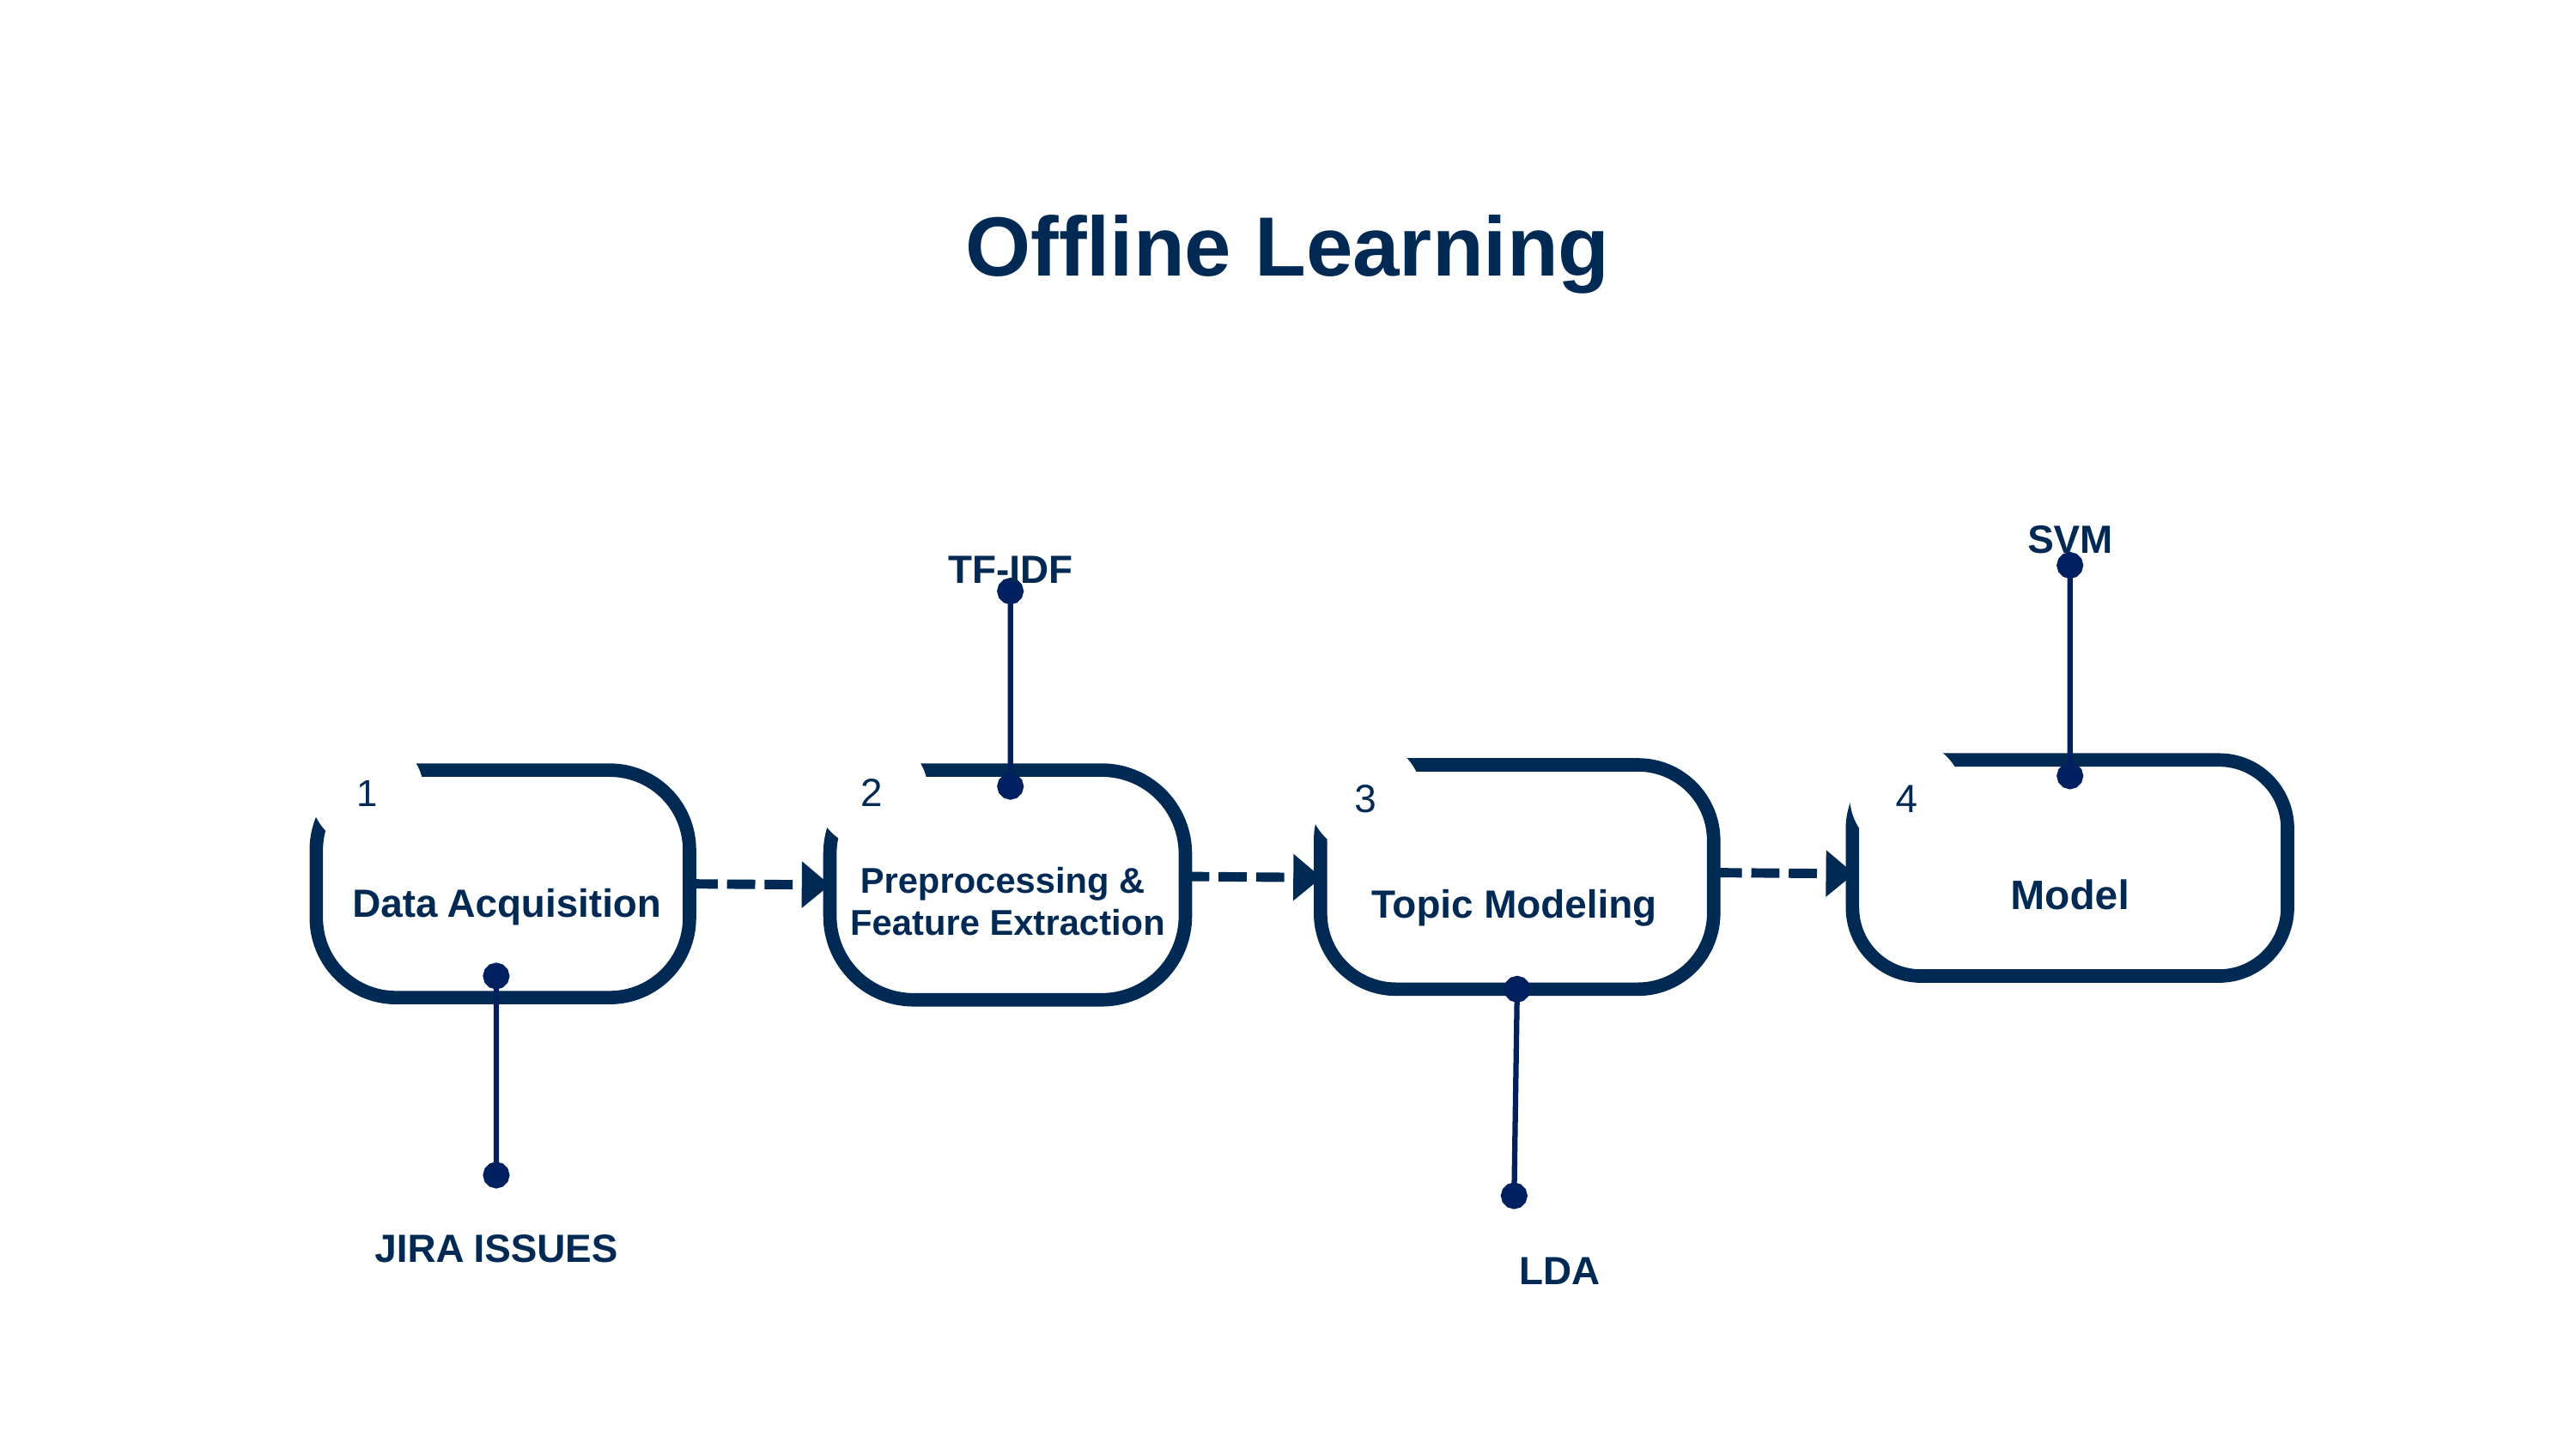

Sprint Review

Story Point Estimation

Sprint Planning

Stakeholder requirements
User stories
24 hrs

Daily Scrum

Sprint Forecasting

Sprint
1-4 weeks

Backlog Generation

Stakeholders

Feedback Report Generation

Task Assignment

Product Backlog

01
Generate user stories
Sprint
Backlog

as a ___
I need to ___
So that ___
01
Estimate each user story
02
Prioritize the user stories
01
Estimate the suitability of a task for each developer
01
Generate Feedback reports
01
Early prediction of bottlenecks and the potential risks
02
Generate explanations for each estimation to be discussed in the sprint planning meeting
User Story Template
02
Adjust with completed tasks over time
02
Generate discussion points for the Daily Scrum meeting
03
Generate Acceptance Criteria
02
Generate discussion points for the Daily Scrum meeting

Work Distribution

Offline Learning

SVM

TF-IDF

1

2

3

4

Model

Preprocessing &
Feature Extraction

Topic Modeling

Data Acquisition

JIRA ISSUES

LDA